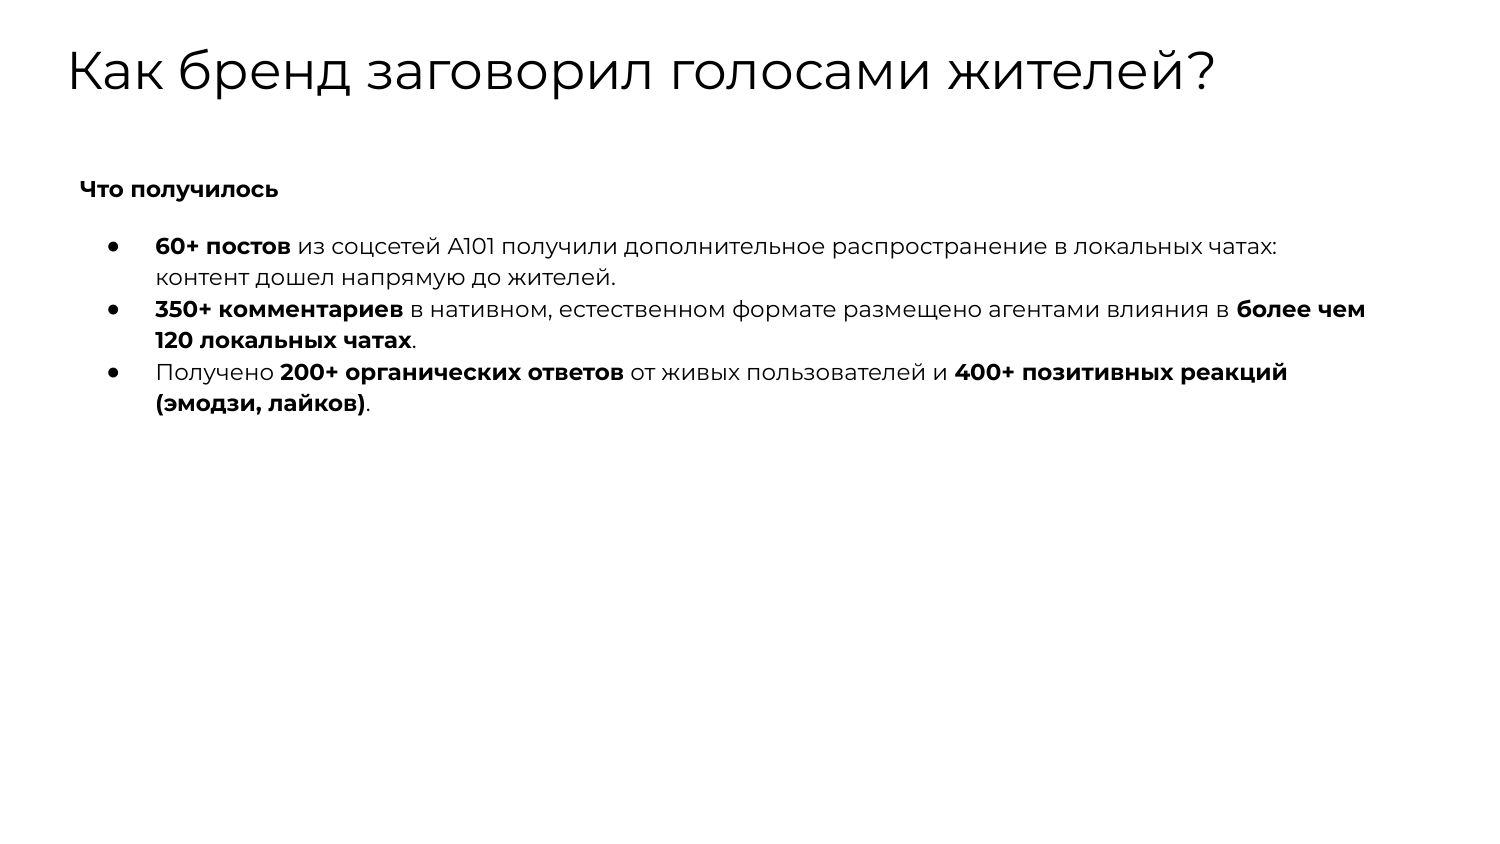

# Как бренд заговорил голосами жителей?
Что получилось
60+ постов из соцсетей А101 получили дополнительное распространение в локальных чатах: контент дошел напрямую до жителей.
350+ комментариев в нативном, естественном формате размещено агентами влияния в более чем 120 локальных чатах.
Получено 200+ органических ответов от живых пользователей и 400+ позитивных реакций (эмодзи, лайков).